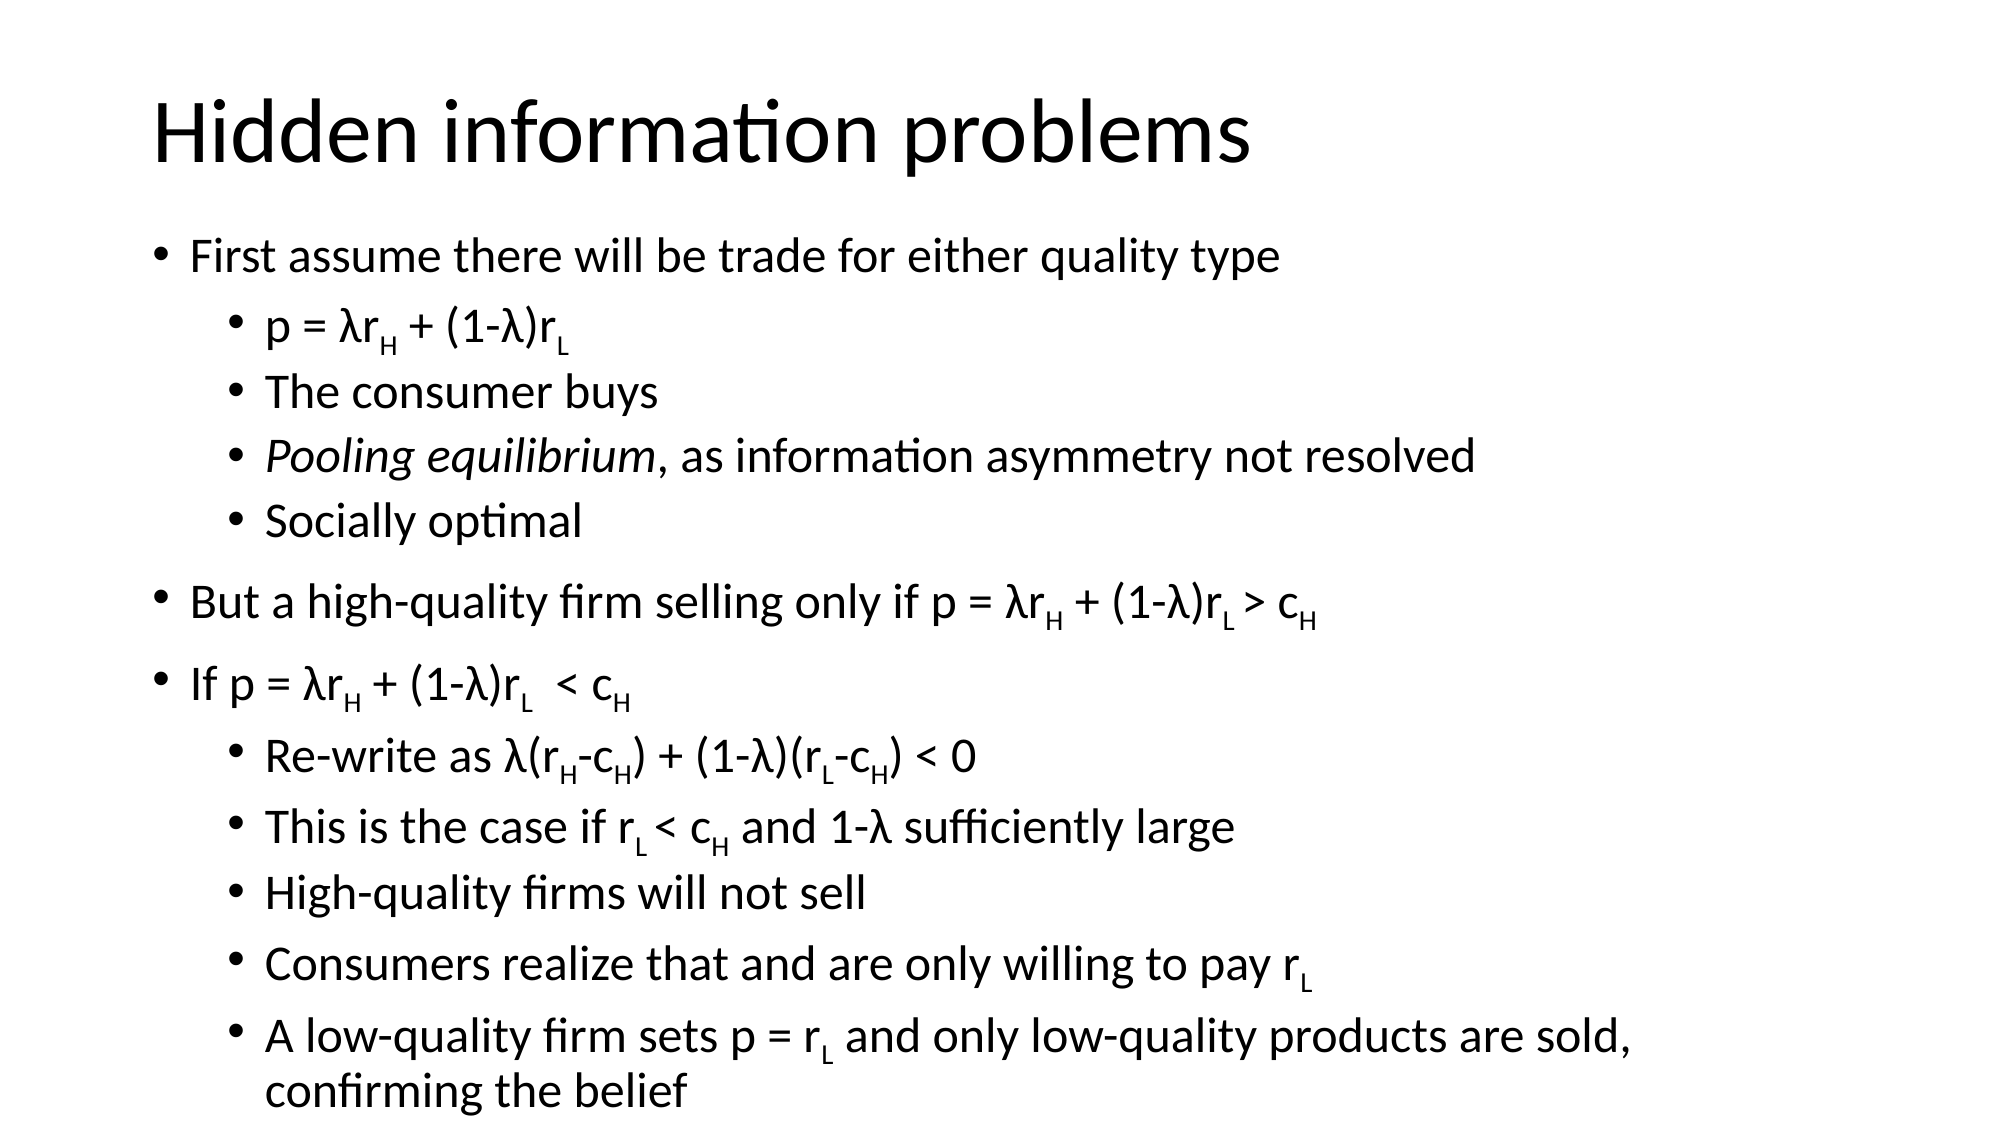

# Hidden information problems
First assume there will be trade for either quality type
p = λrH + (1-λ)rL
The consumer buys
Pooling equilibrium, as information asymmetry not resolved
Socially optimal
But a high-quality firm selling only if p = λrH + (1-λ)rL > cH
If p = λrH + (1-λ)rL  < cH
Re-write as λ(rH-cH) + (1-λ)(rL-cH) < 0
This is the case if rL < cH and 1-λ sufficiently large
High-quality firms will not sell
Consumers realize that and are only willing to pay rL
A low-quality firm sets p = rL and only low-quality products are sold, confirming the belief